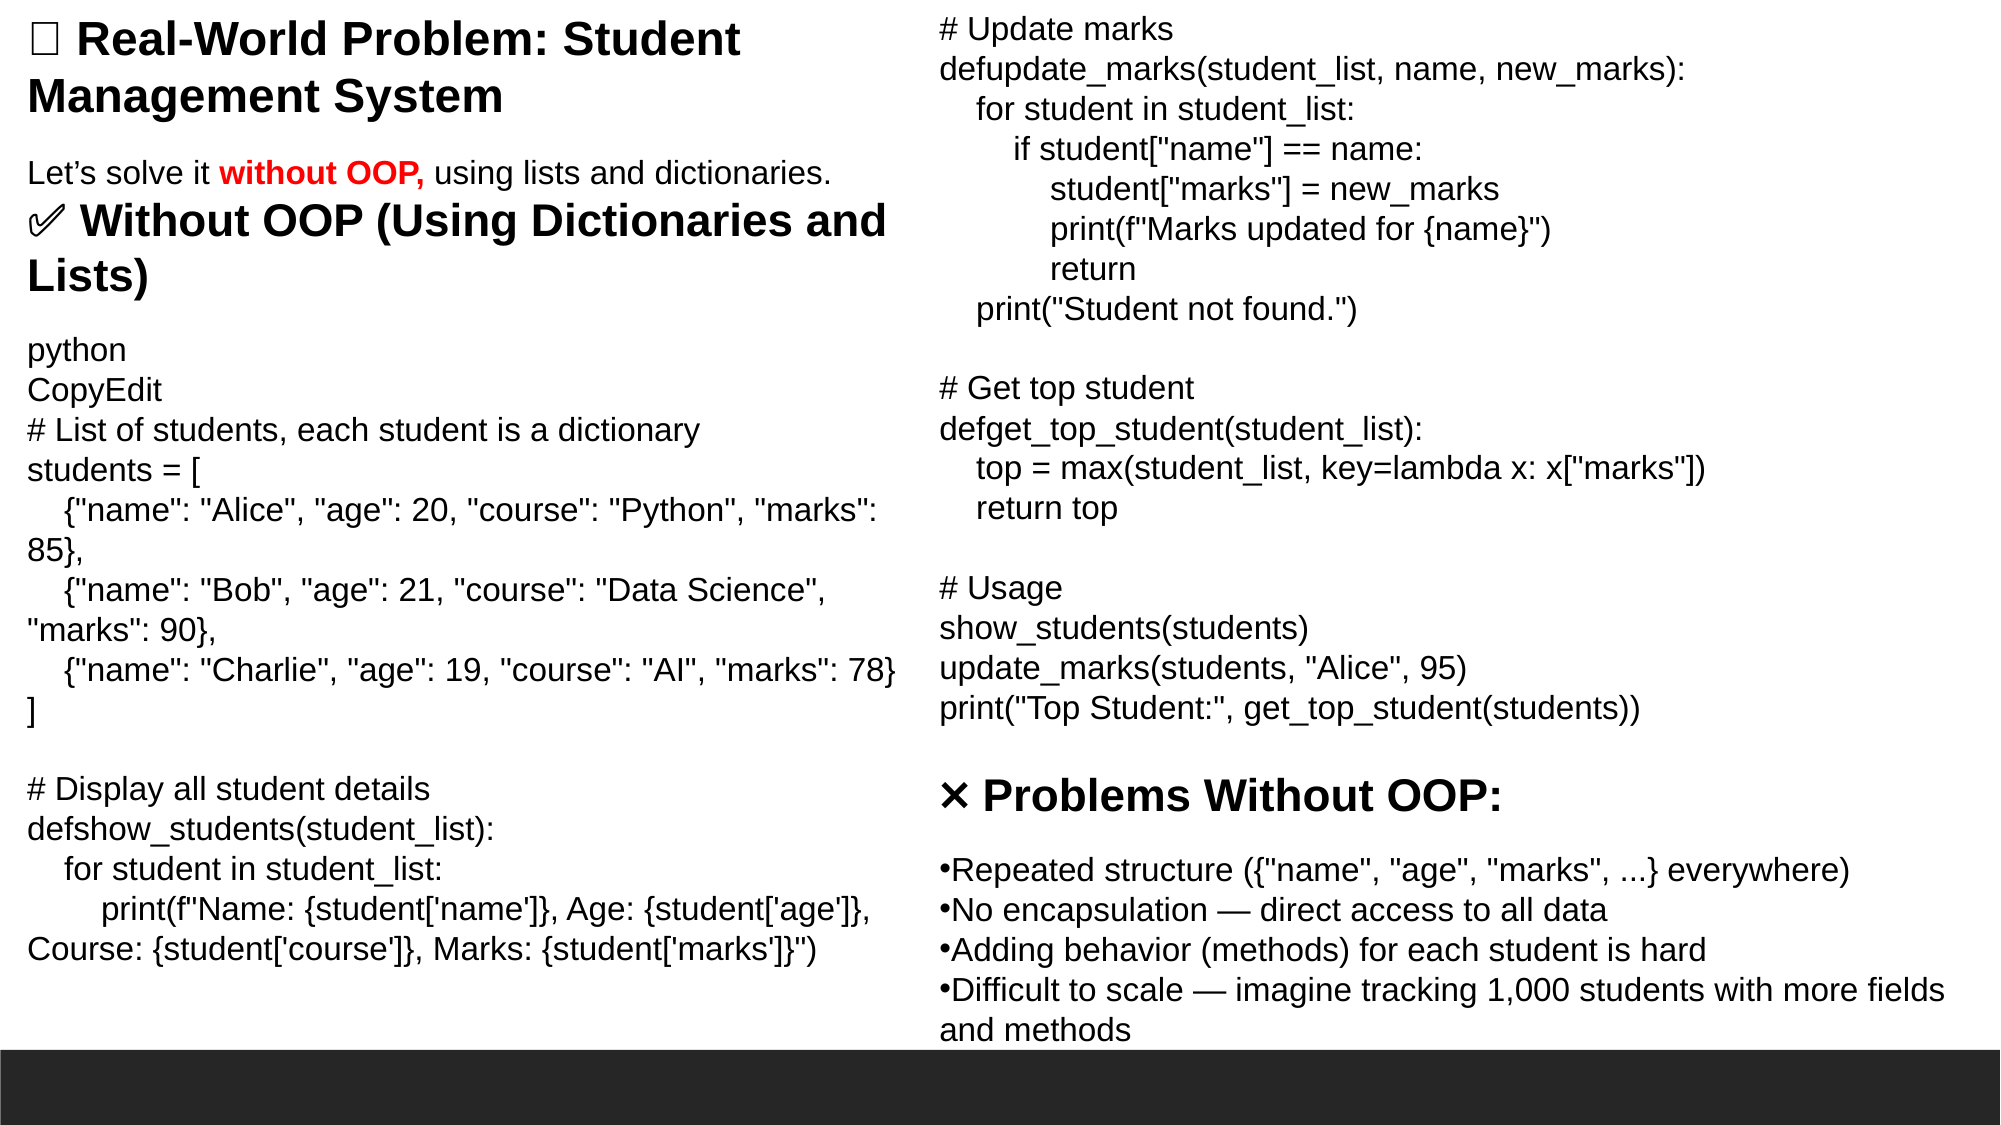

🧩 Real-World Problem: Student Management System
Let’s solve it without OOP, using lists and dictionaries.
✅ Without OOP (Using Dictionaries and Lists)
python
CopyEdit
# List of students, each student is a dictionary
students = [
    {"name": "Alice", "age": 20, "course": "Python", "marks": 85},
    {"name": "Bob", "age": 21, "course": "Data Science", "marks": 90},
    {"name": "Charlie", "age": 19, "course": "AI", "marks": 78}
]

# Display all student details
defshow_students(student_list):
    for student in student_list:
        print(f"Name: {student['name']}, Age: {student['age']}, Course: {student['course']}, Marks: {student['marks']}")
# Update marks
defupdate_marks(student_list, name, new_marks):
    for student in student_list:
        if student["name"] == name:
            student["marks"] = new_marks
            print(f"Marks updated for {name}")
            return
    print("Student not found.")

# Get top student
defget_top_student(student_list):
    top = max(student_list, key=lambda x: x["marks"])
    return top

# Usage
show_students(students)
update_marks(students, "Alice", 95)
print("Top Student:", get_top_student(students))

❌ Problems Without OOP:
Repeated structure ({"name", "age", "marks", ...} everywhere)
No encapsulation — direct access to all data
Adding behavior (methods) for each student is hard
Difficult to scale — imagine tracking 1,000 students with more fields and methods